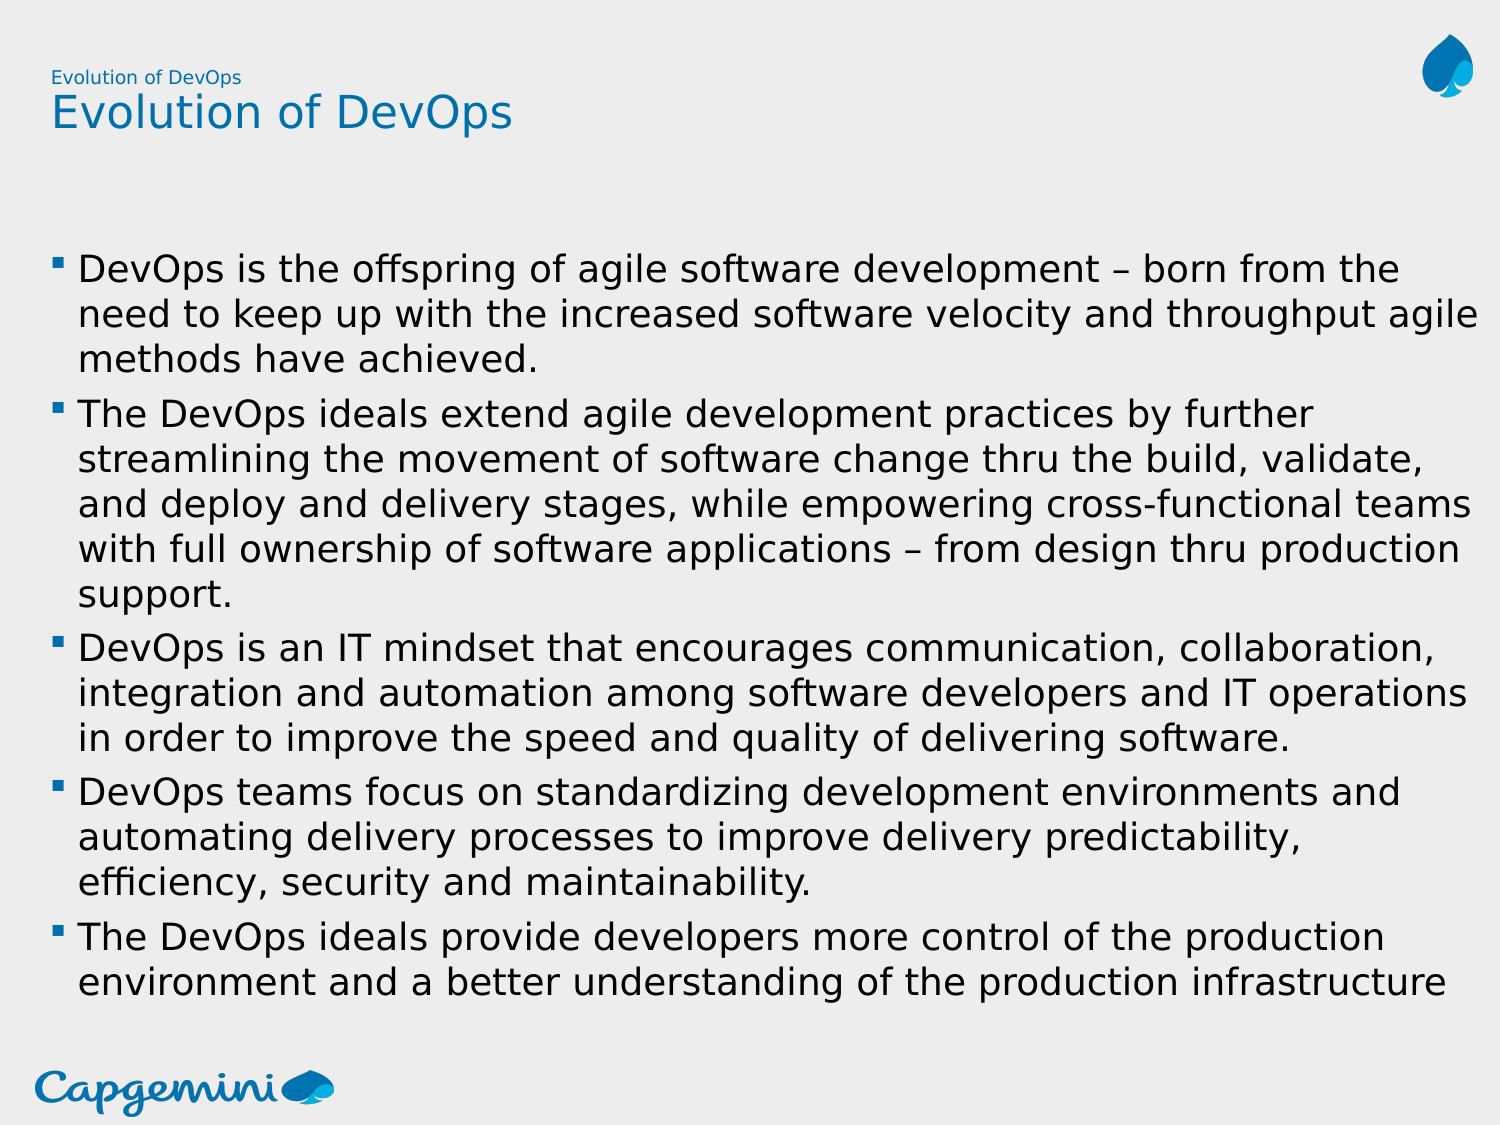

# Evolution of DevOps Evolution of DevOps
DevOps is the offspring of agile software development – born from the need to keep up with the increased software velocity and throughput agile methods have achieved.
The DevOps ideals extend agile development practices by further streamlining the movement of software change thru the build, validate, and deploy and delivery stages, while empowering cross-functional teams with full ownership of software applications – from design thru production support.
DevOps is an IT mindset that encourages communication, collaboration, integration and automation among software developers and IT operations in order to improve the speed and quality of delivering software.
DevOps teams focus on standardizing development environments and automating delivery processes to improve delivery predictability, efficiency, security and maintainability.
The DevOps ideals provide developers more control of the production environment and a better understanding of the production infrastructure